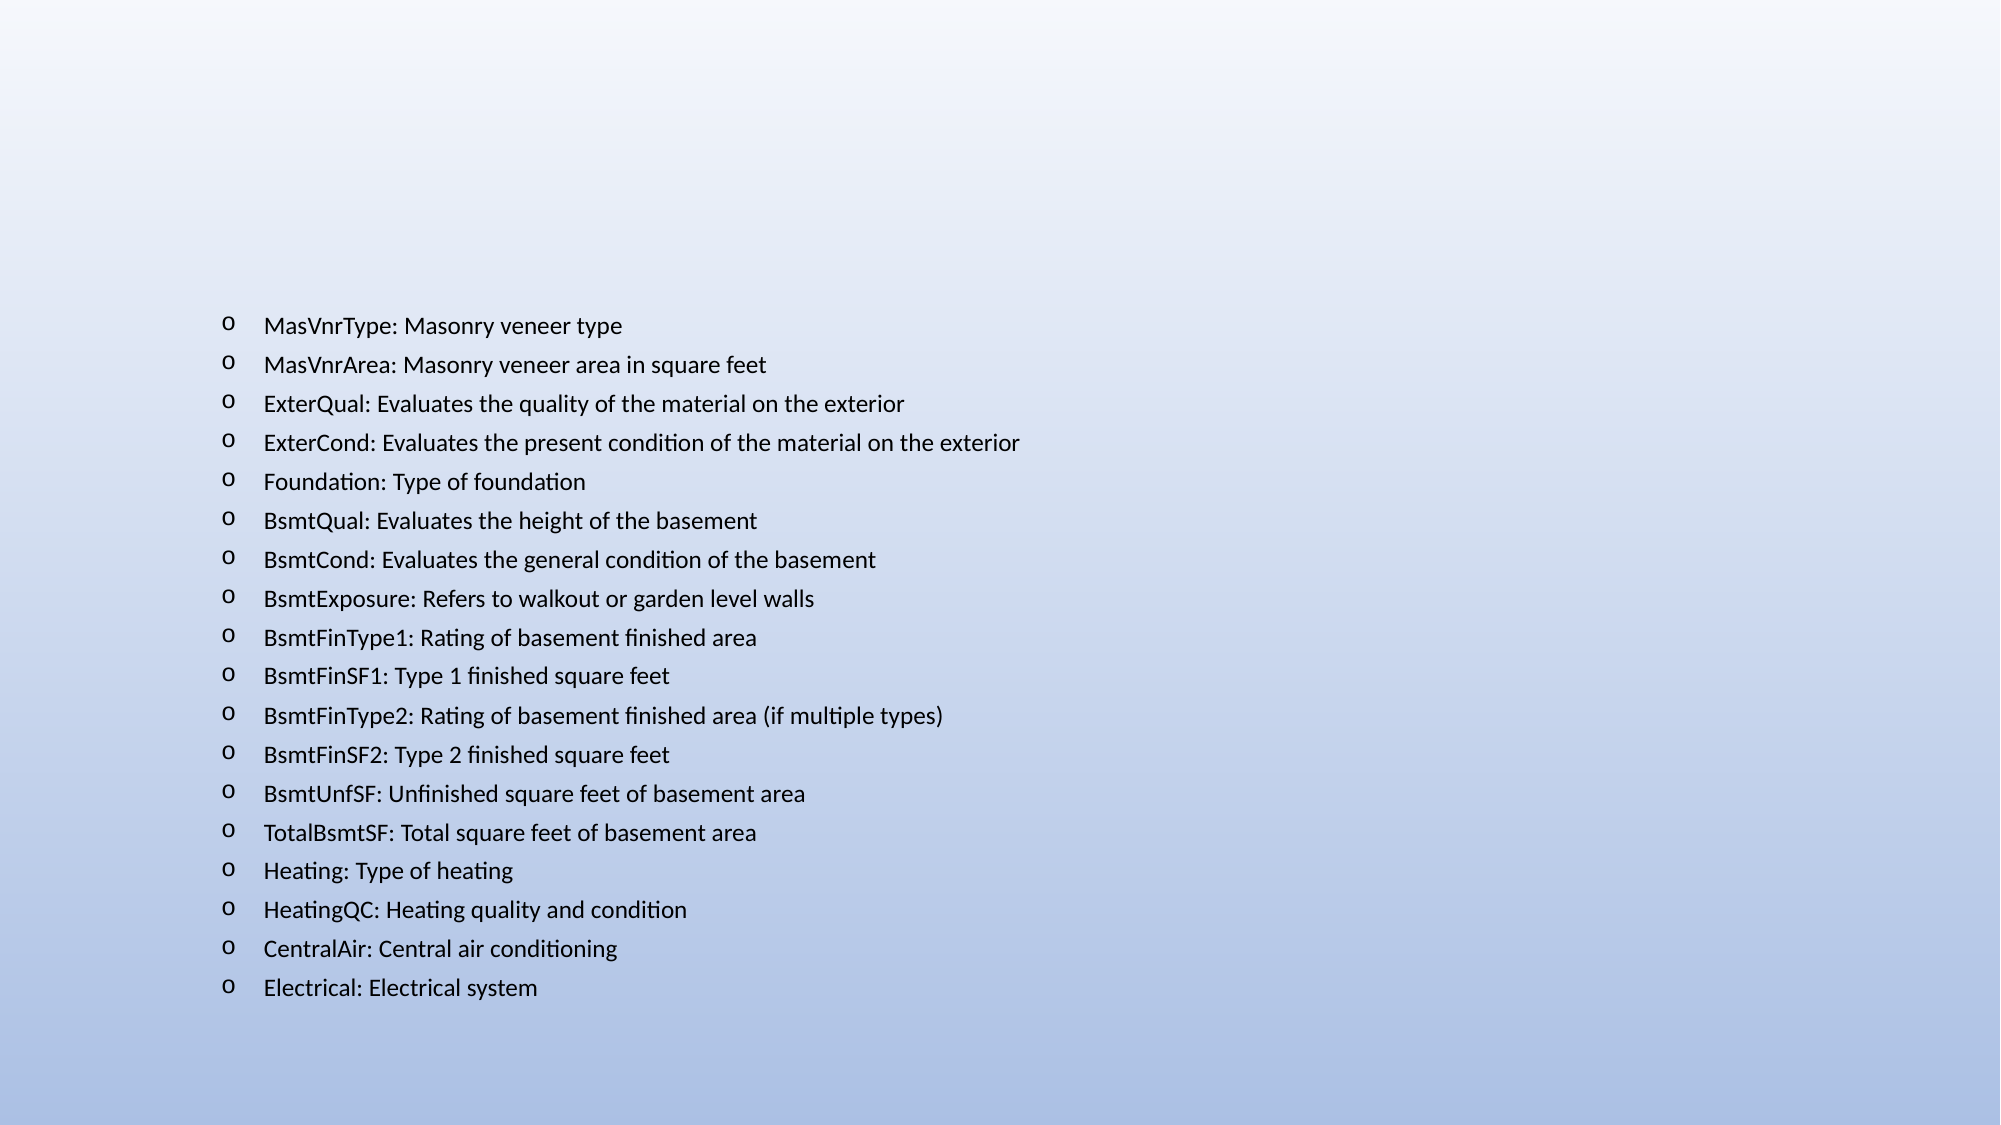

#
MasVnrType: Masonry veneer type
MasVnrArea: Masonry veneer area in square feet
ExterQual: Evaluates the quality of the material on the exterior
ExterCond: Evaluates the present condition of the material on the exterior
Foundation: Type of foundation
BsmtQual: Evaluates the height of the basement
BsmtCond: Evaluates the general condition of the basement
BsmtExposure: Refers to walkout or garden level walls
BsmtFinType1: Rating of basement finished area
BsmtFinSF1: Type 1 finished square feet
BsmtFinType2: Rating of basement finished area (if multiple types)
BsmtFinSF2: Type 2 finished square feet
BsmtUnfSF: Unfinished square feet of basement area
TotalBsmtSF: Total square feet of basement area
Heating: Type of heating
HeatingQC: Heating quality and condition
CentralAir: Central air conditioning
Electrical: Electrical system